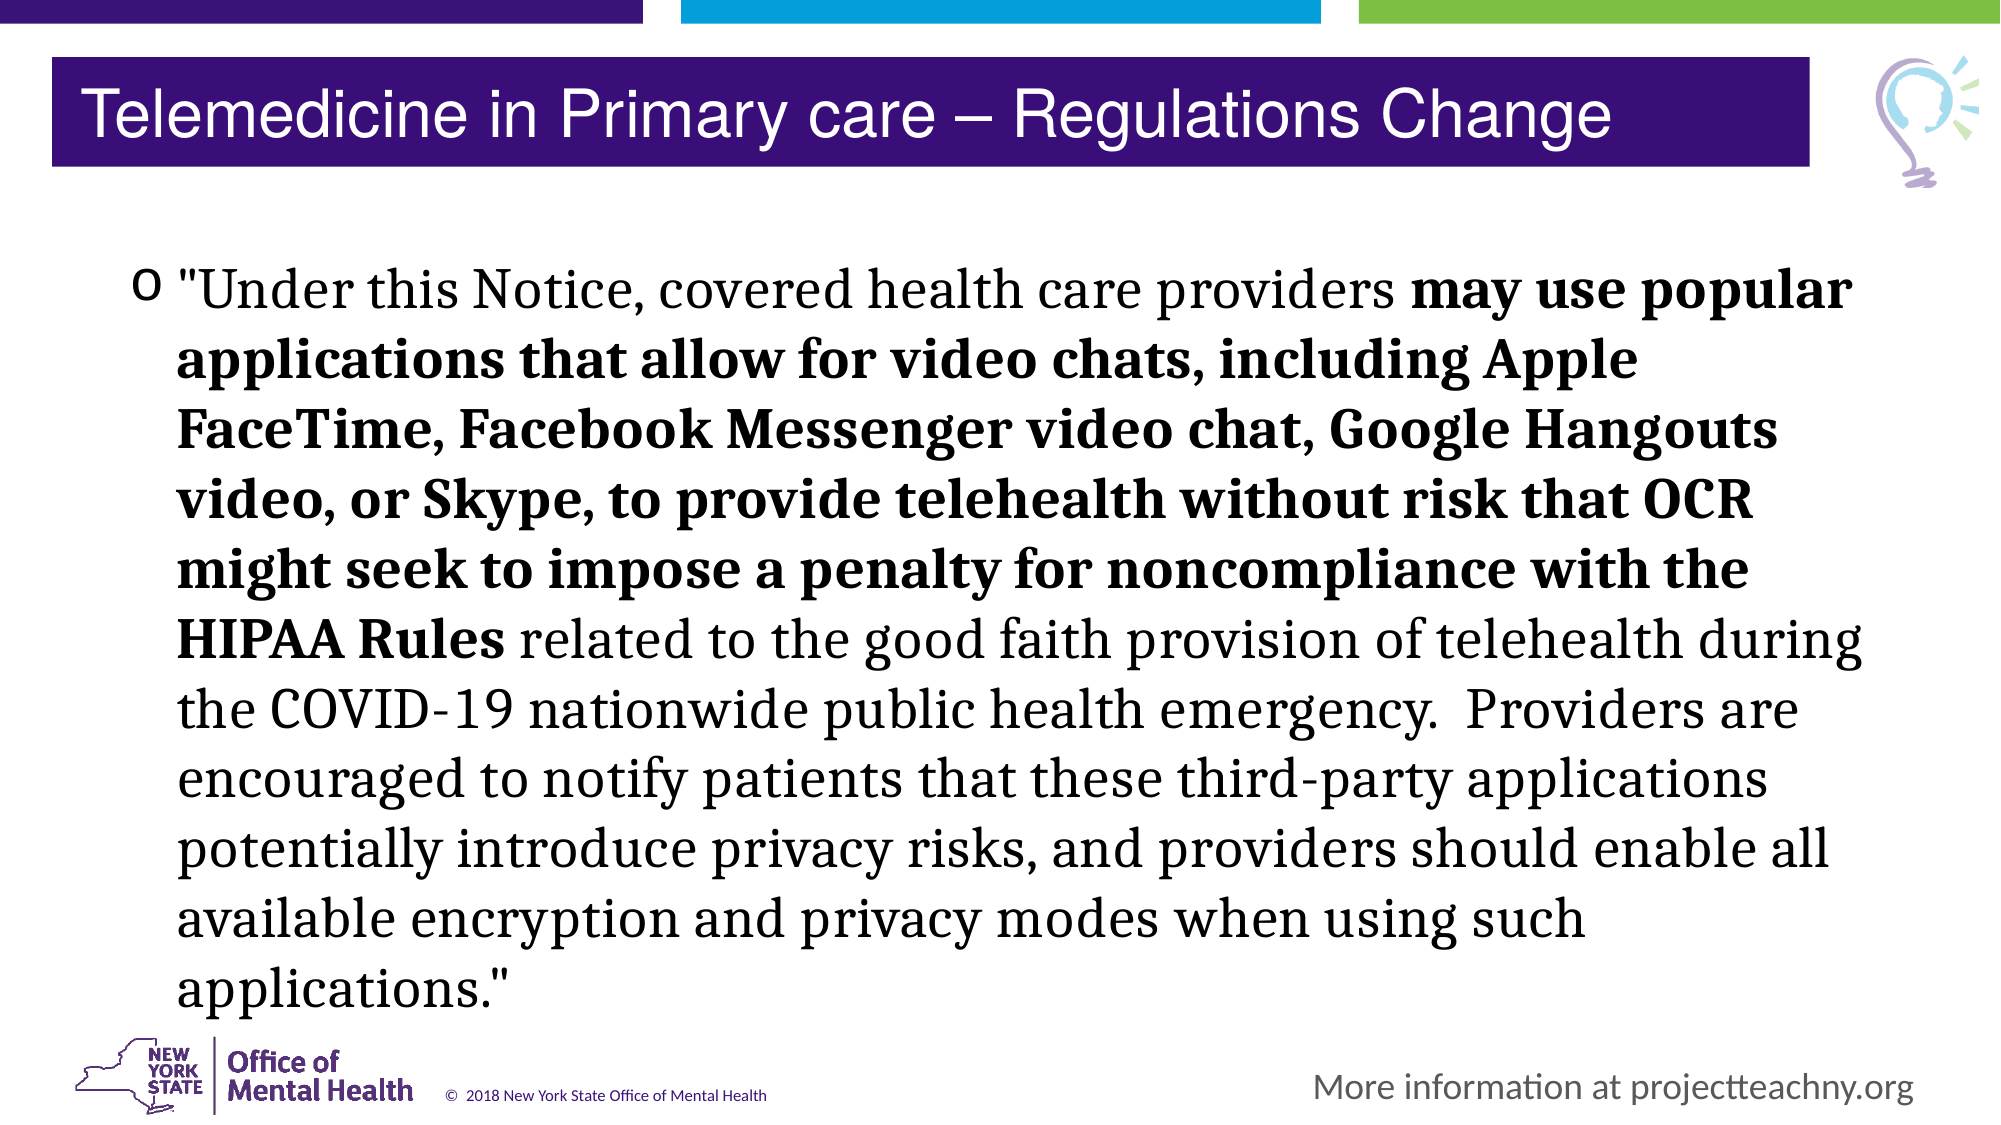

Telemedicine in Primary care – Regulations Change

"Under this Notice, covered health care providers may use popular applications that allow for video chats, including Apple FaceTime, Facebook Messenger video chat, Google Hangouts video, or Skype, to provide telehealth without risk that OCR might seek to impose a penalty for noncompliance with the HIPAA Rules related to the good faith provision of telehealth during the COVID-19 nationwide public health emergency.  Providers are encouraged to notify patients that these third-party applications potentially introduce privacy risks, and providers should enable all available encryption and privacy modes when using such applications."